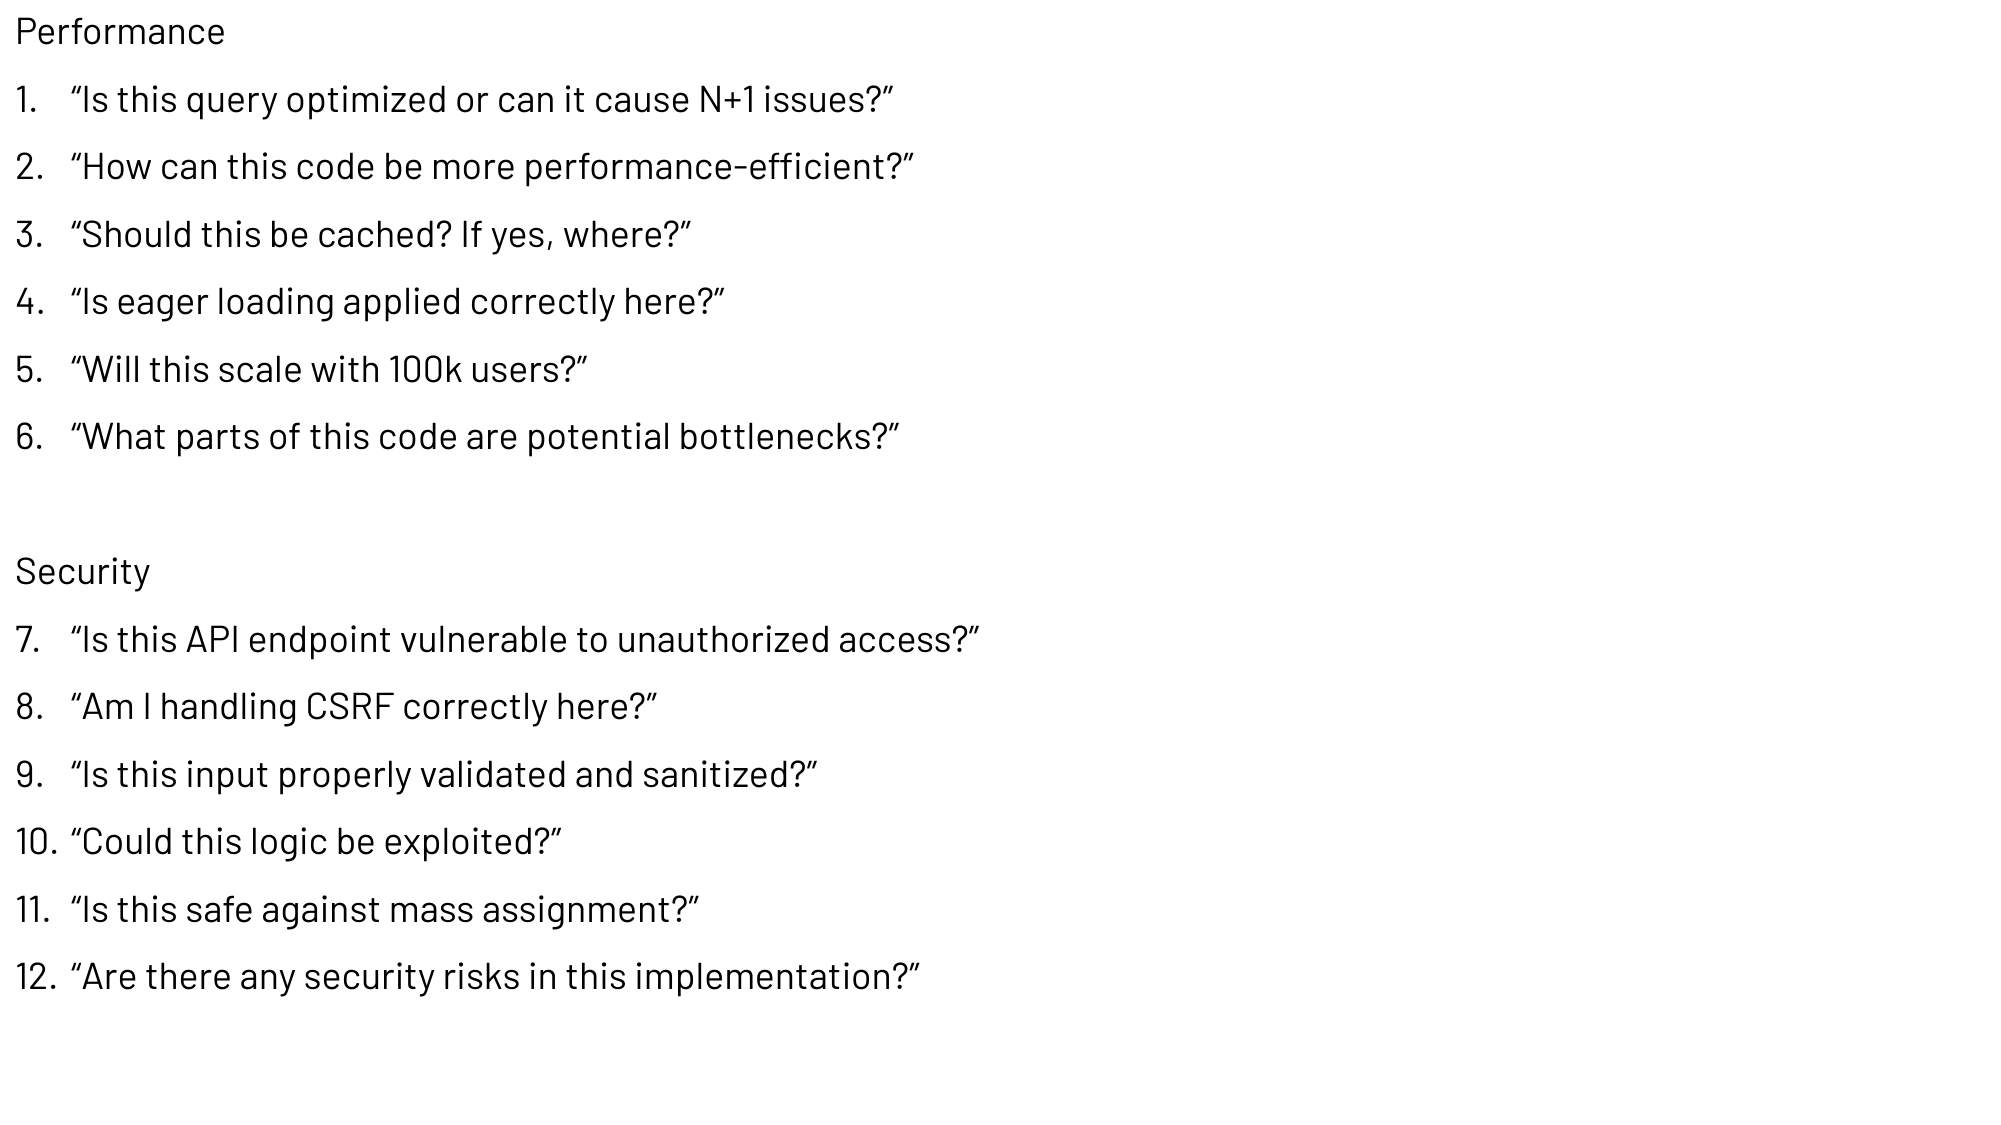

Performance
“Is this query optimized or can it cause N+1 issues?”
“How can this code be more performance-efficient?”
“Should this be cached? If yes, where?”
“Is eager loading applied correctly here?”
“Will this scale with 100k users?”
“What parts of this code are potential bottlenecks?”

Security
“Is this API endpoint vulnerable to unauthorized access?”
“Am I handling CSRF correctly here?”
“Is this input properly validated and sanitized?”
“Could this logic be exploited?”
“Is this safe against mass assignment?”
“Are there any security risks in this implementation?”